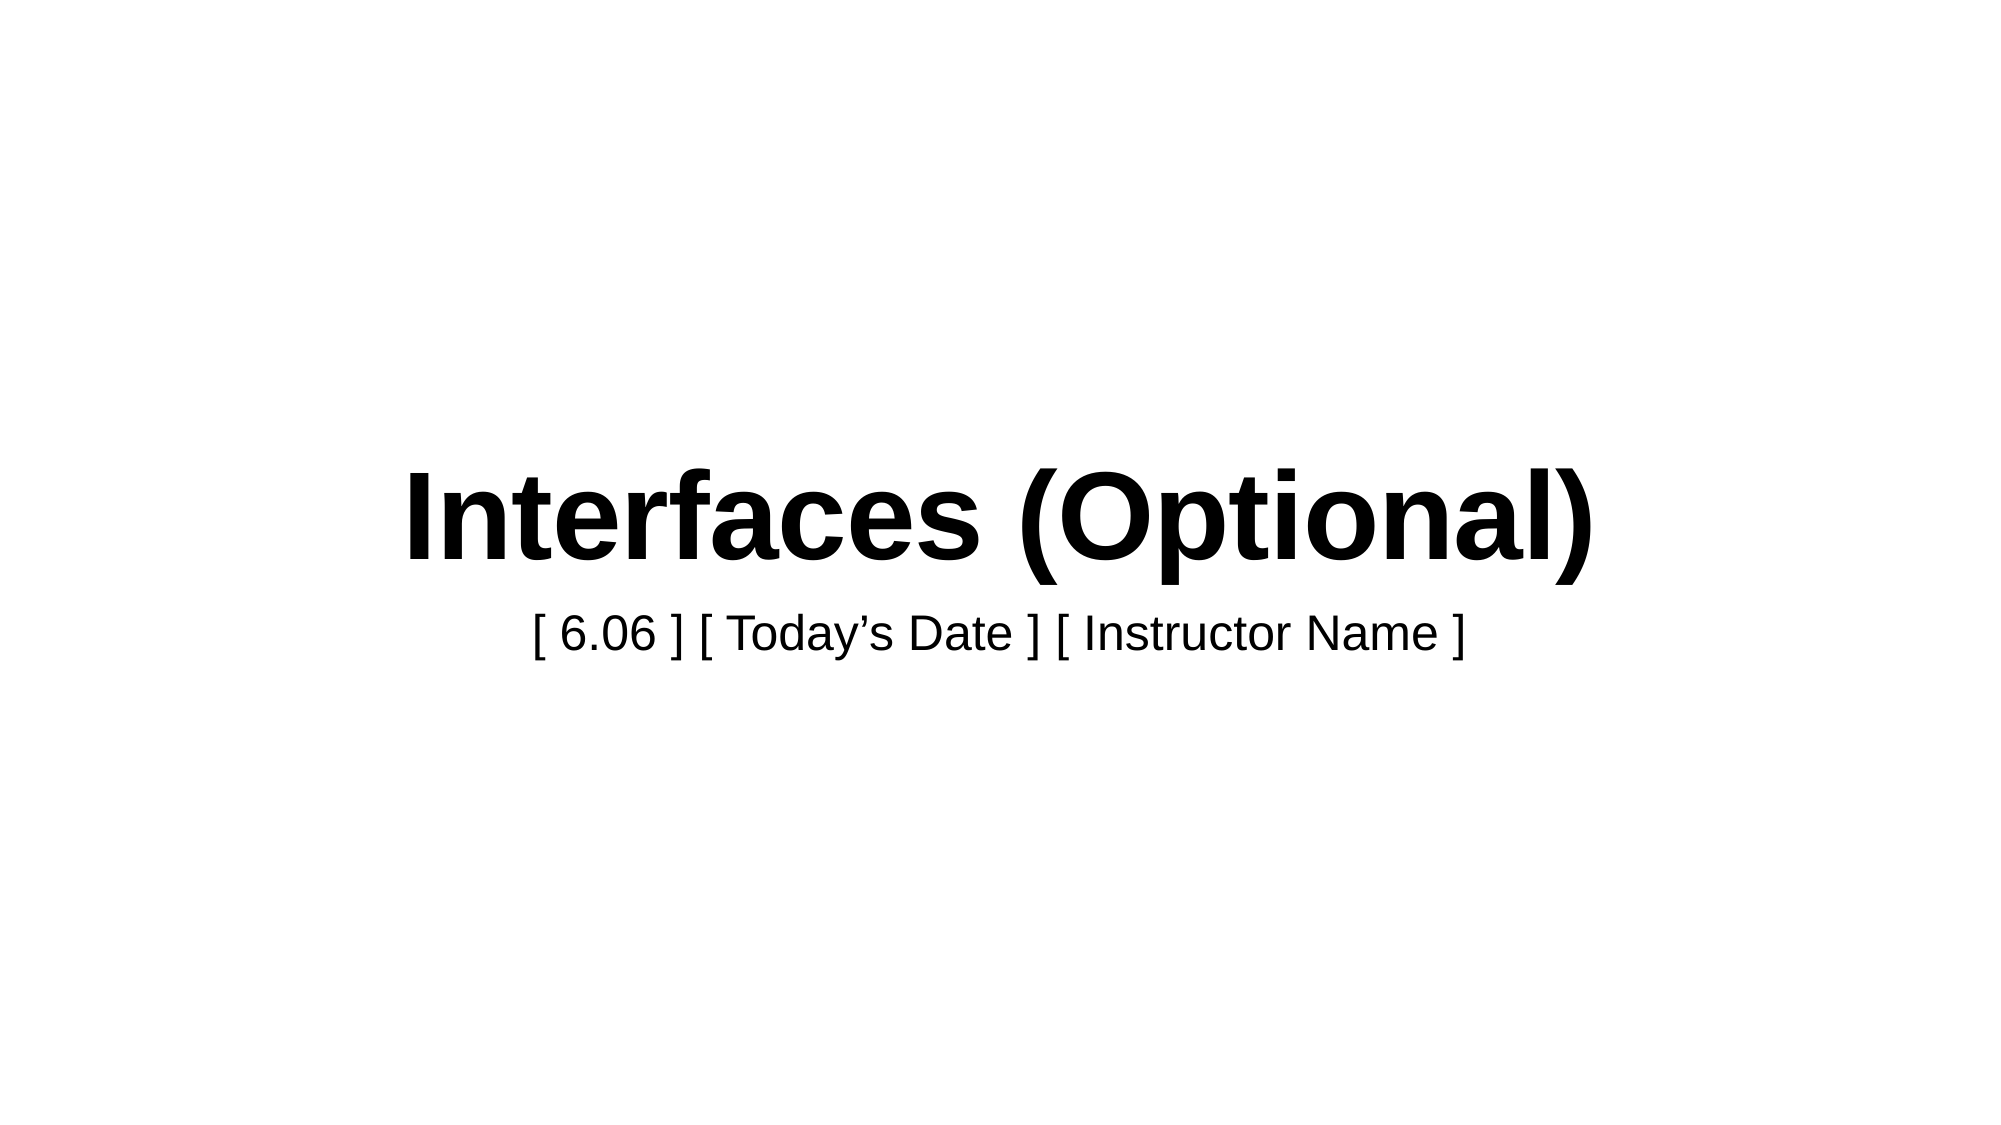

# Interfaces (Optional)
[ 6.06 ] [ Today’s Date ] [ Instructor Name ]